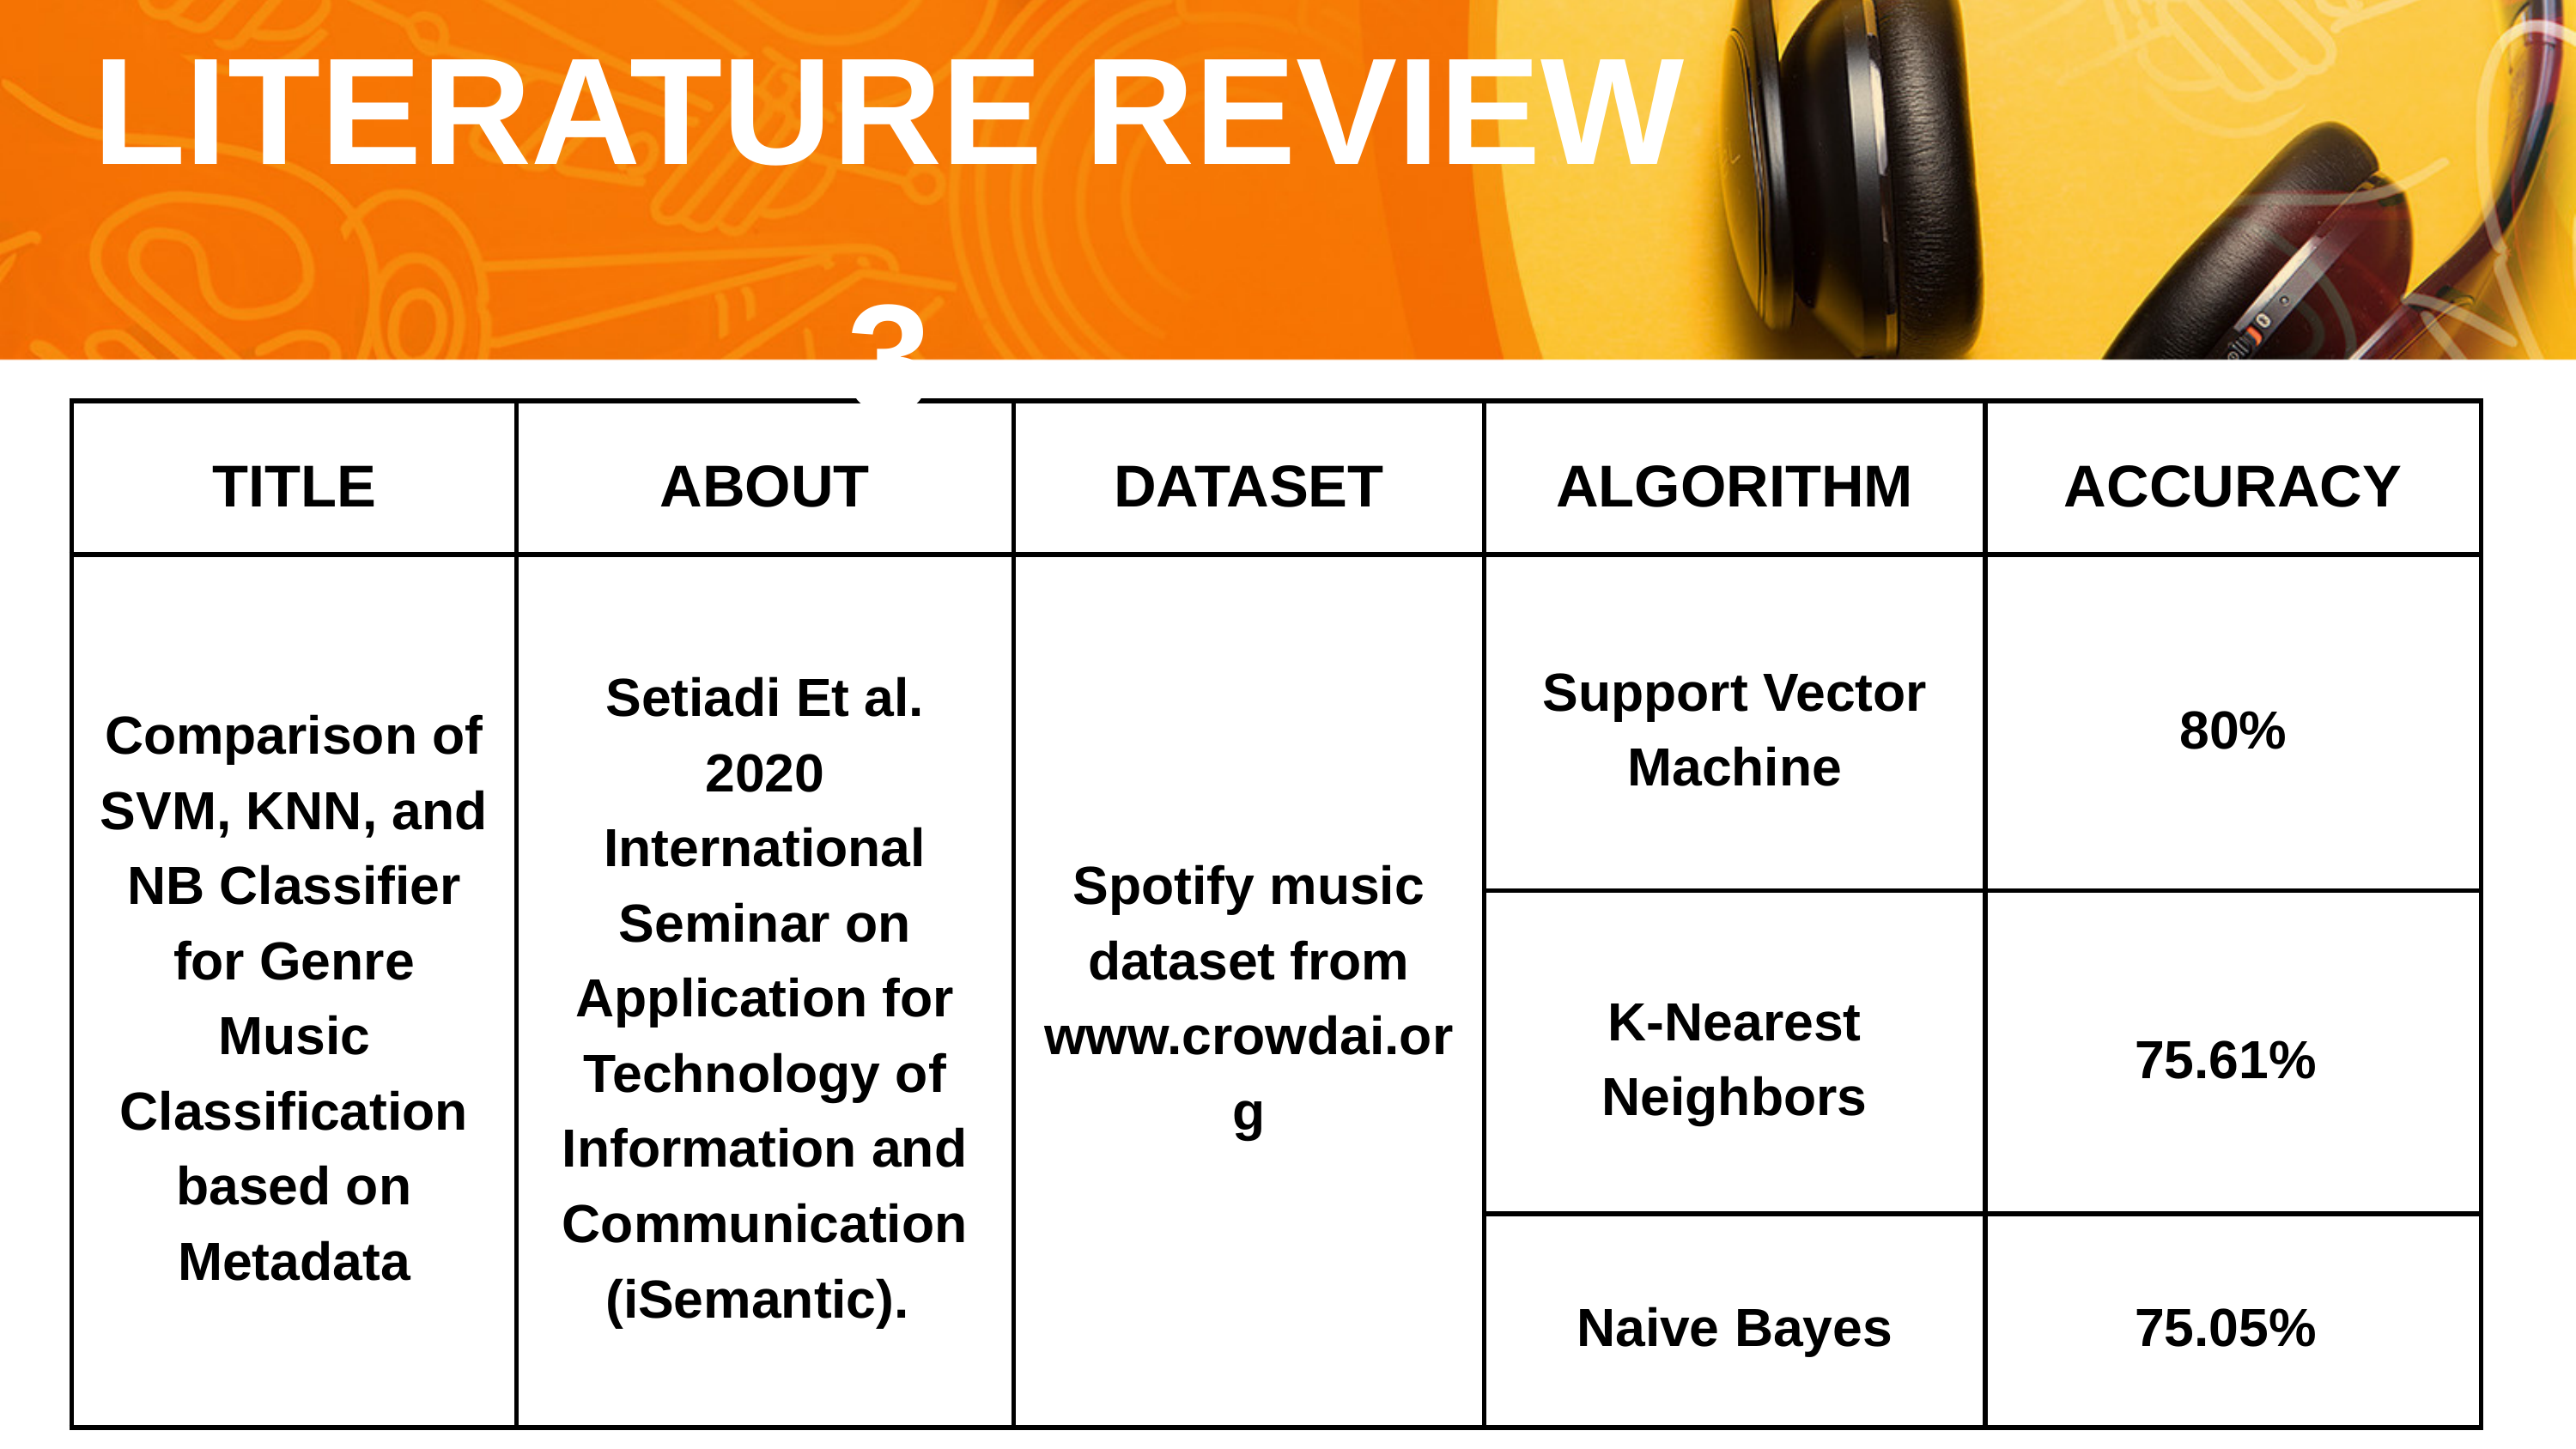

LITERATURE REVIEW 3
| TITLE | ABOUT | DATASET | ALGORITHM | ACCURACY |
| --- | --- | --- | --- | --- |
| Comparison of SVM, KNN, and NB Classifier for Genre Music Classification based on Metadata | Setiadi Et al. 2020 International Seminar on Application for Technology of Information and Communication (iSemantic). | Spotify music dataset from www.crowdai.org | Support Vector Machine | 80% |
| Comparison of SVM, KNN, and NB Classifier for Genre Music Classification based on Metadata | Setiadi Et al. 2020 International Seminar on Application for Technology of Information and Communication (iSemantic). | Spotify music dataset from www.crowdai.org | K-Nearest Neighbors | 75.61% |
| Comparison of SVM, KNN, and NB Classifier for Genre Music Classification based on Metadata | Setiadi Et al. 2020 International Seminar on Application for Technology of Information and Communication (iSemantic). | Spotify music dataset from www.crowdai.org | Naive Bayes | 75.05% |
This presentation uses a free template provided by FPPT.com
www.free-power-point-templates.com